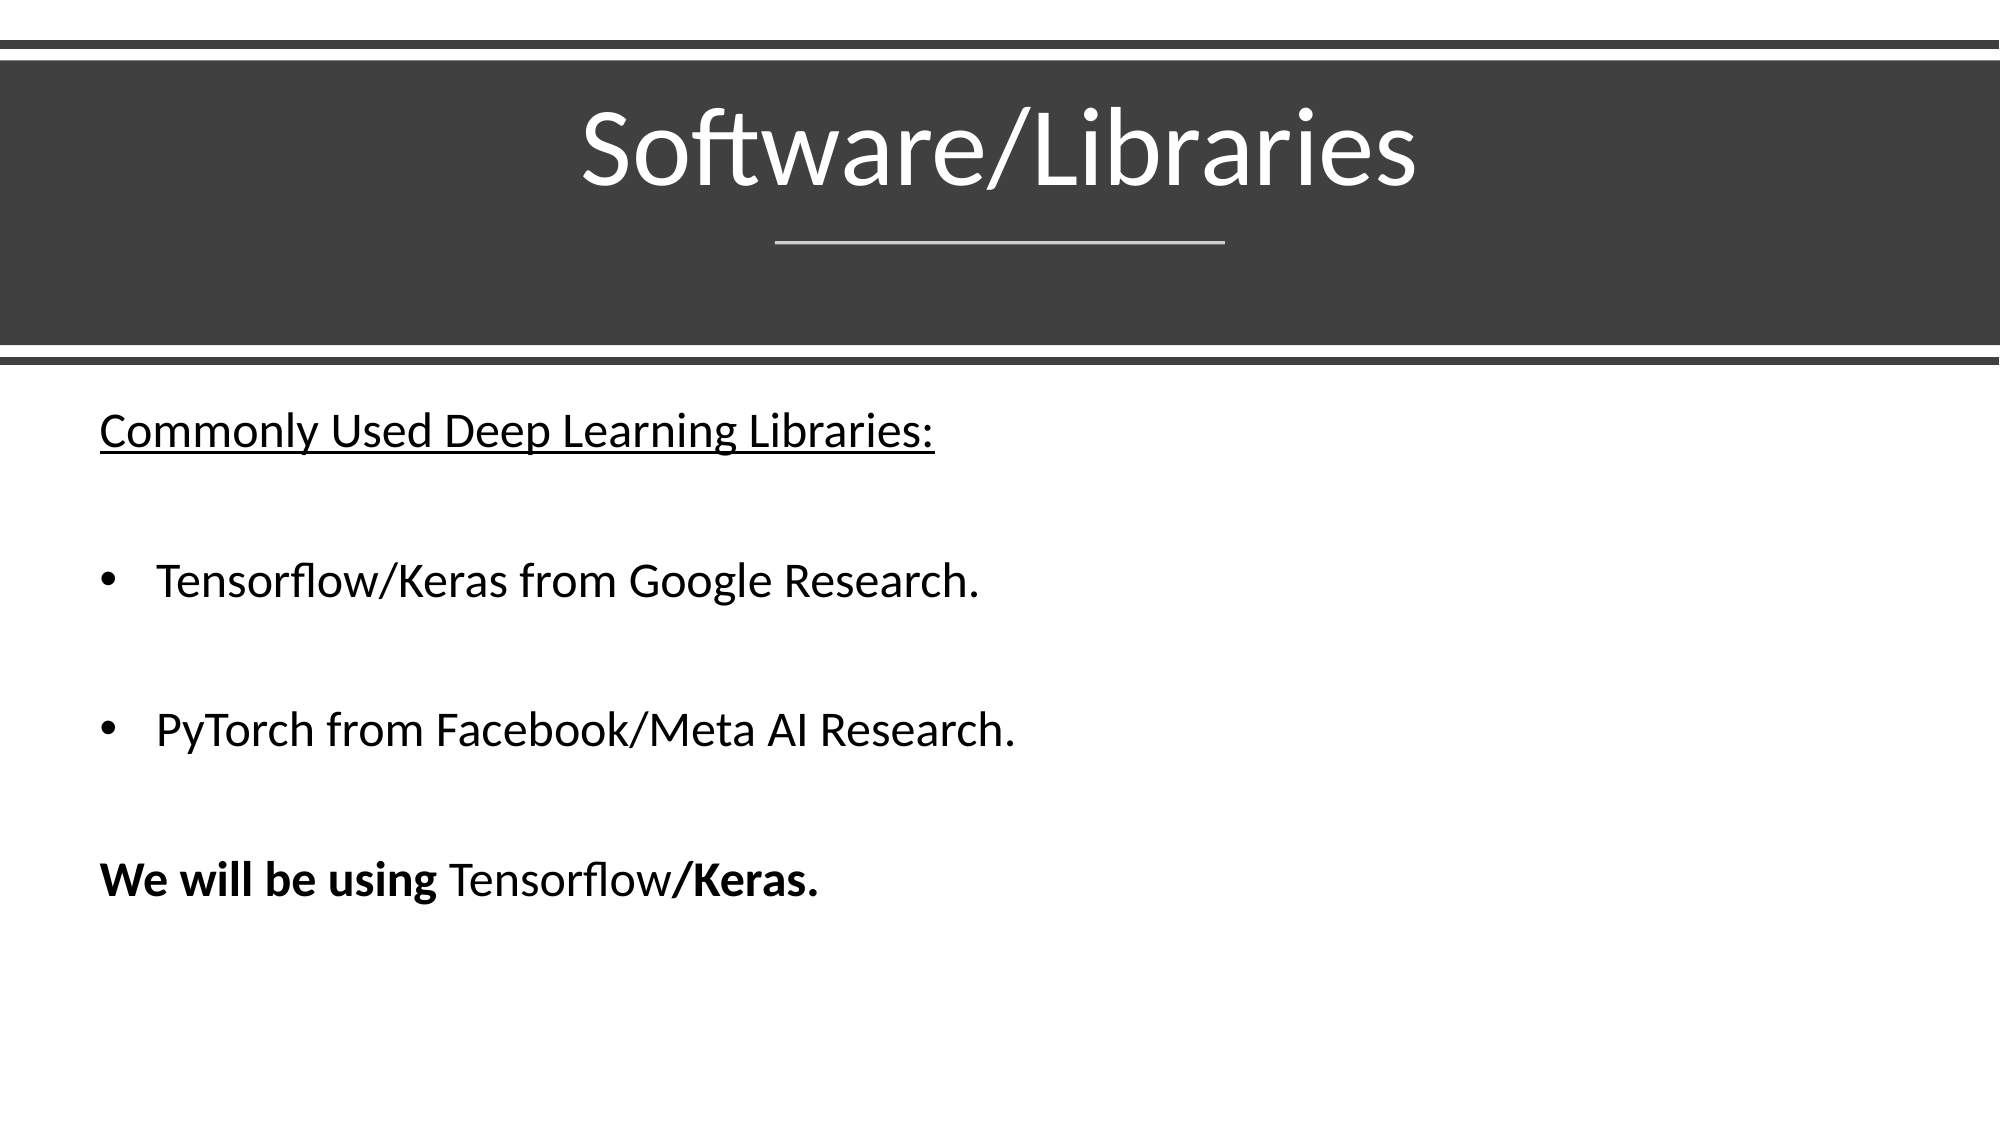

# Software/Libraries
Commonly Used Deep Learning Libraries:

Tensorflow/Keras from Google Research.

PyTorch from Facebook/Meta AI Research.

We will be using Tensorflow/Keras.